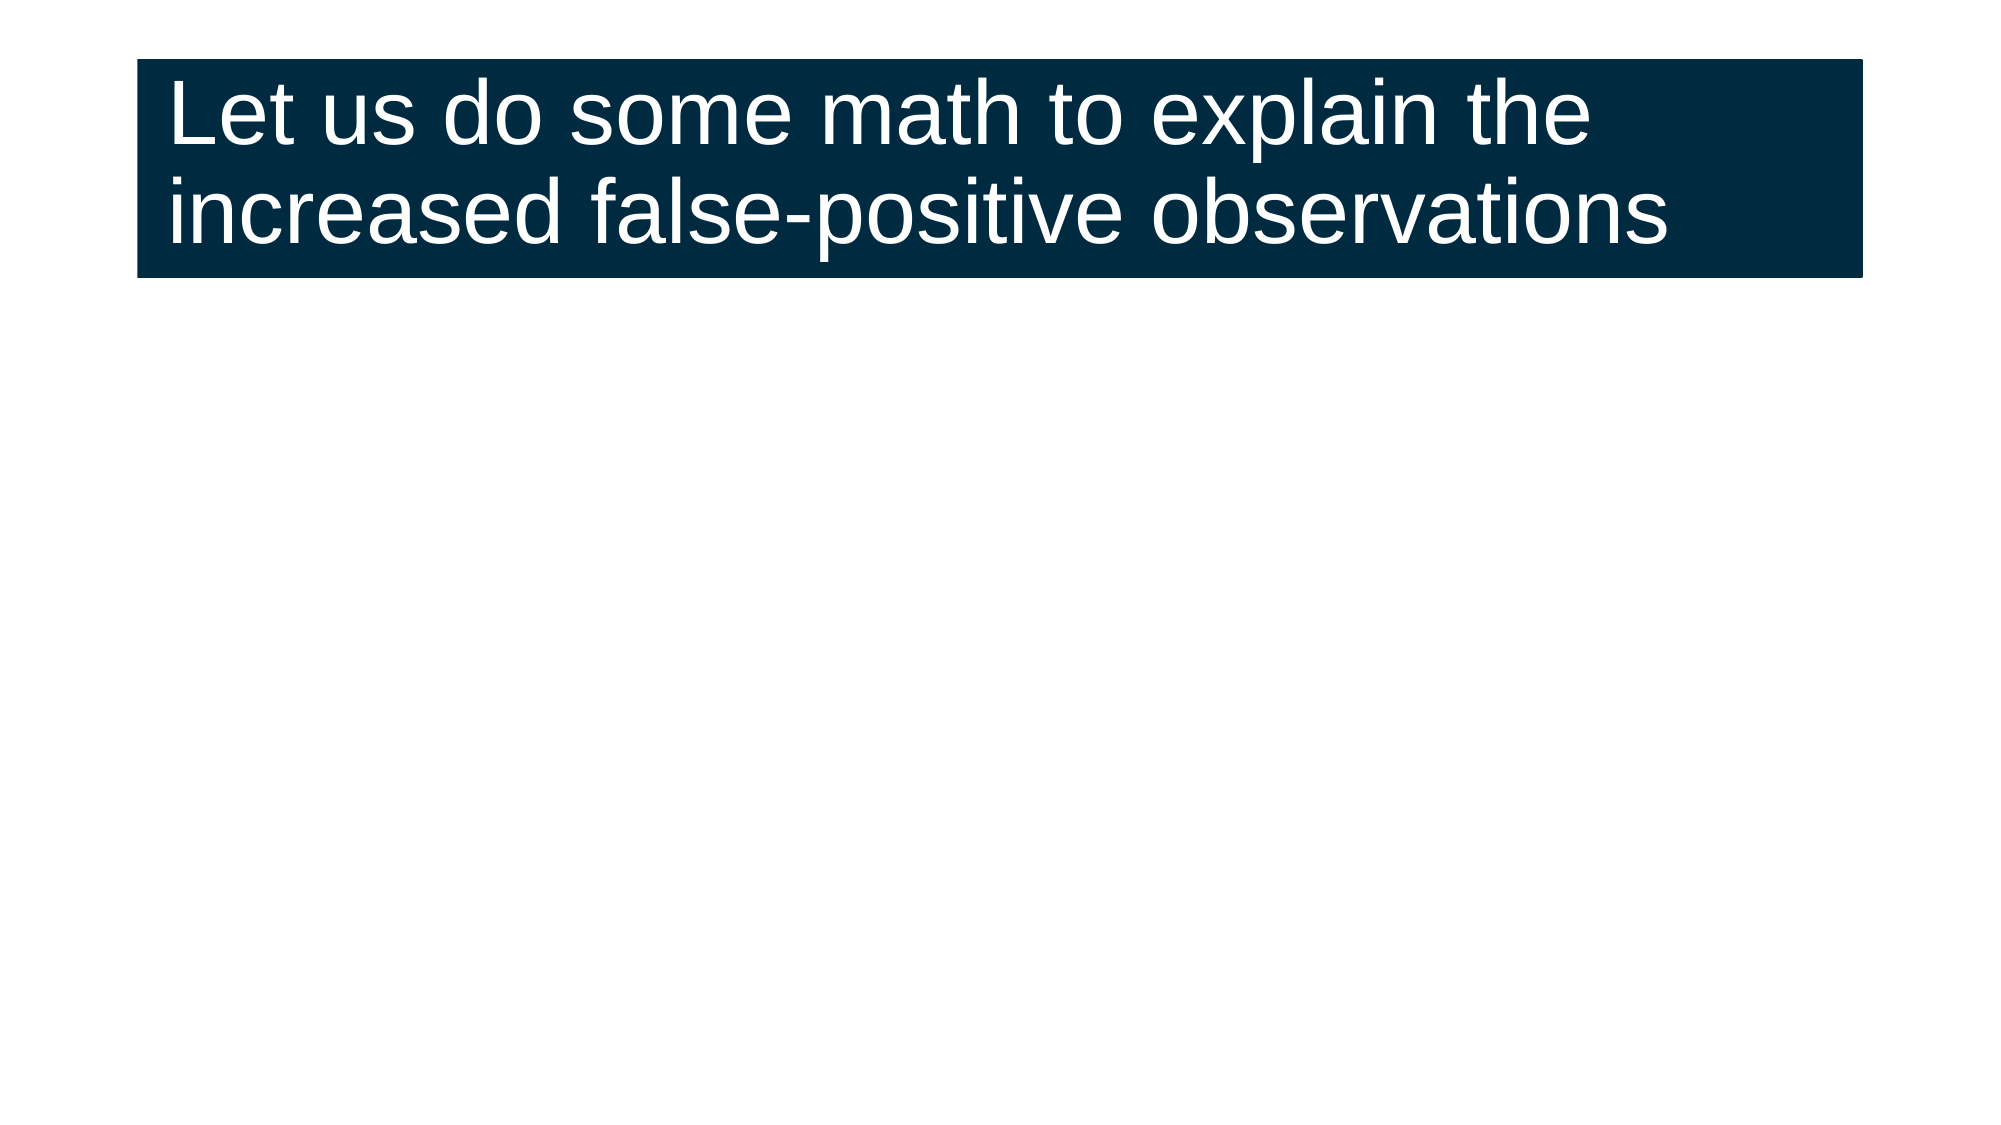

# Let us do some math to explain the increased false-positive observations